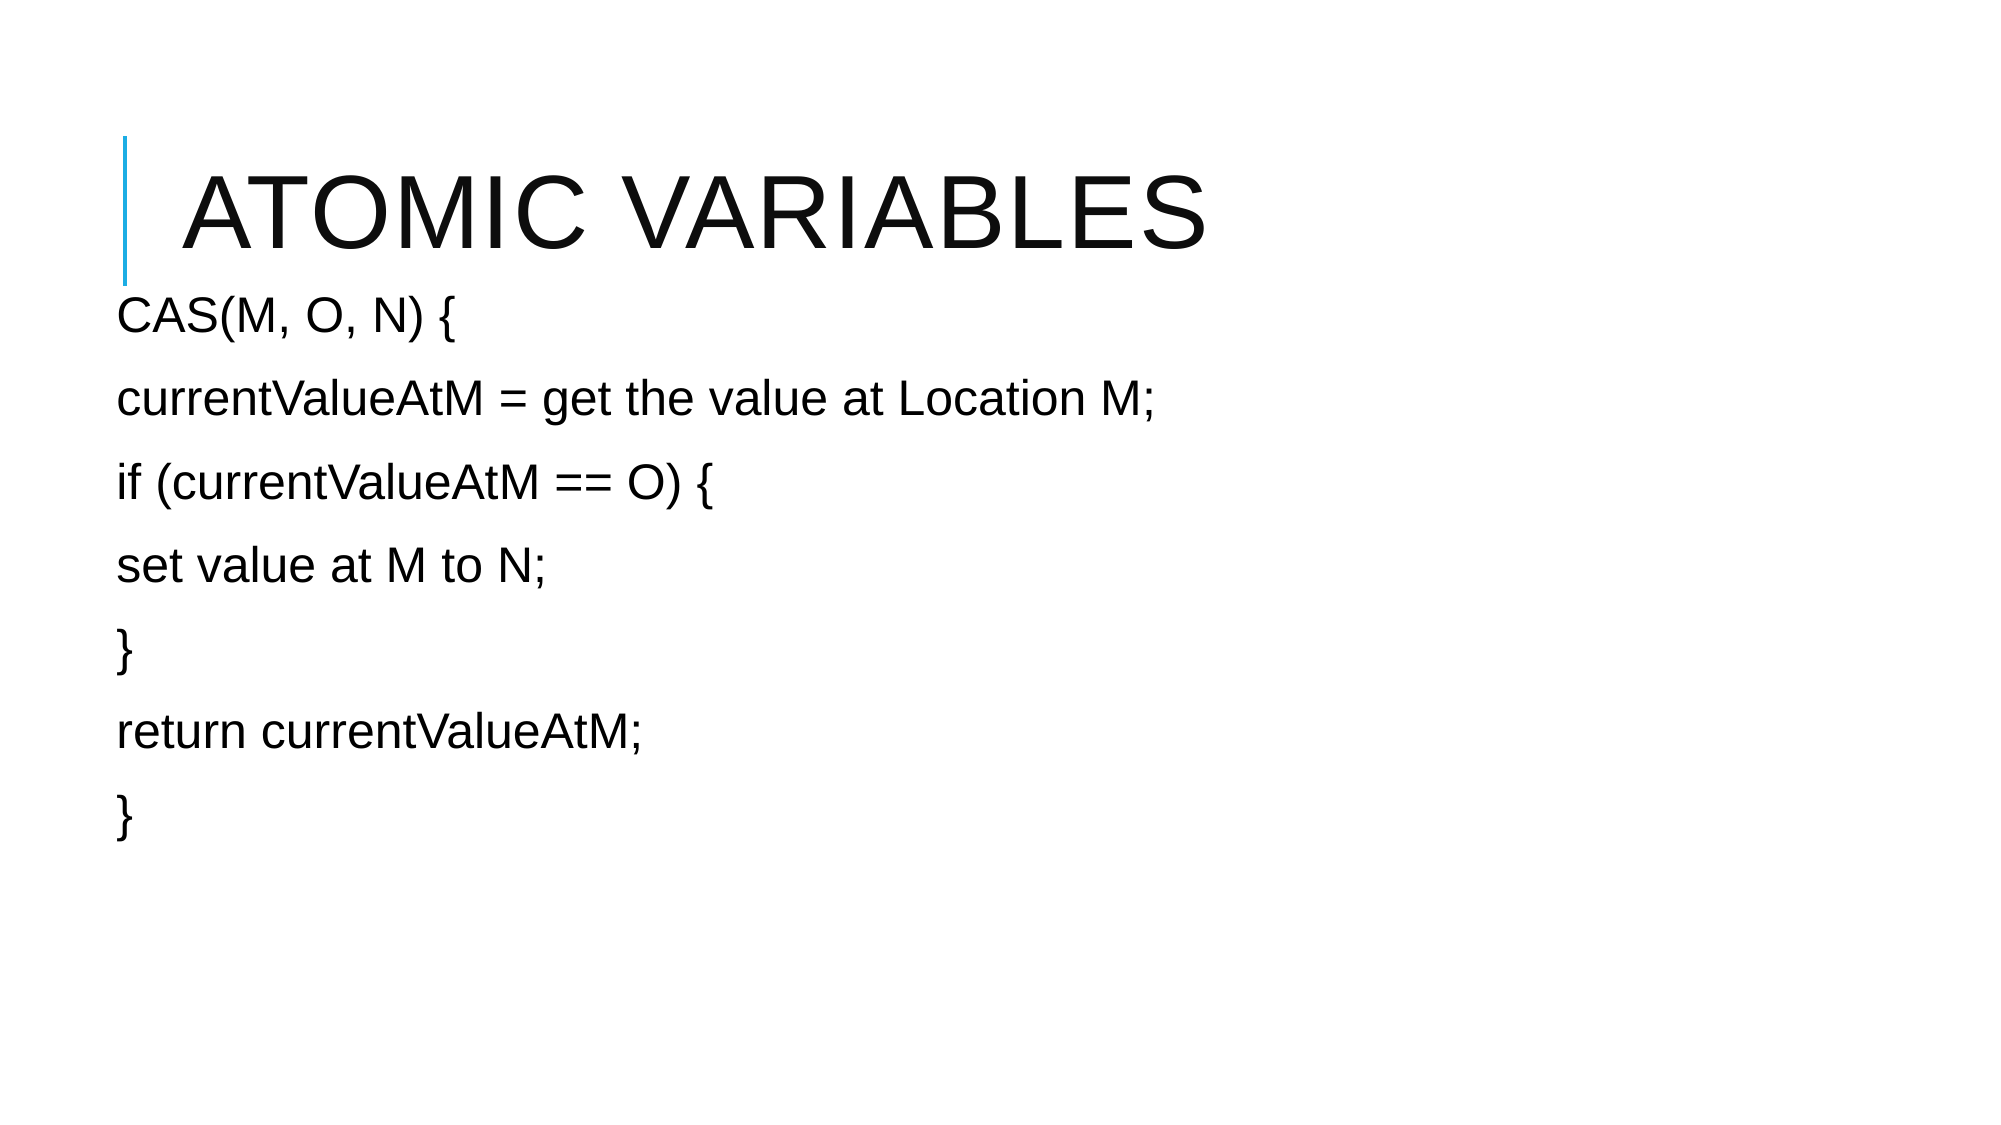

# Atomic Variables
CAS(M, O, N) {
currentValueAtM = get the value at Location M;
if (currentValueAtM == O) {
set value at M to N;
}
return currentValueAtM;
}